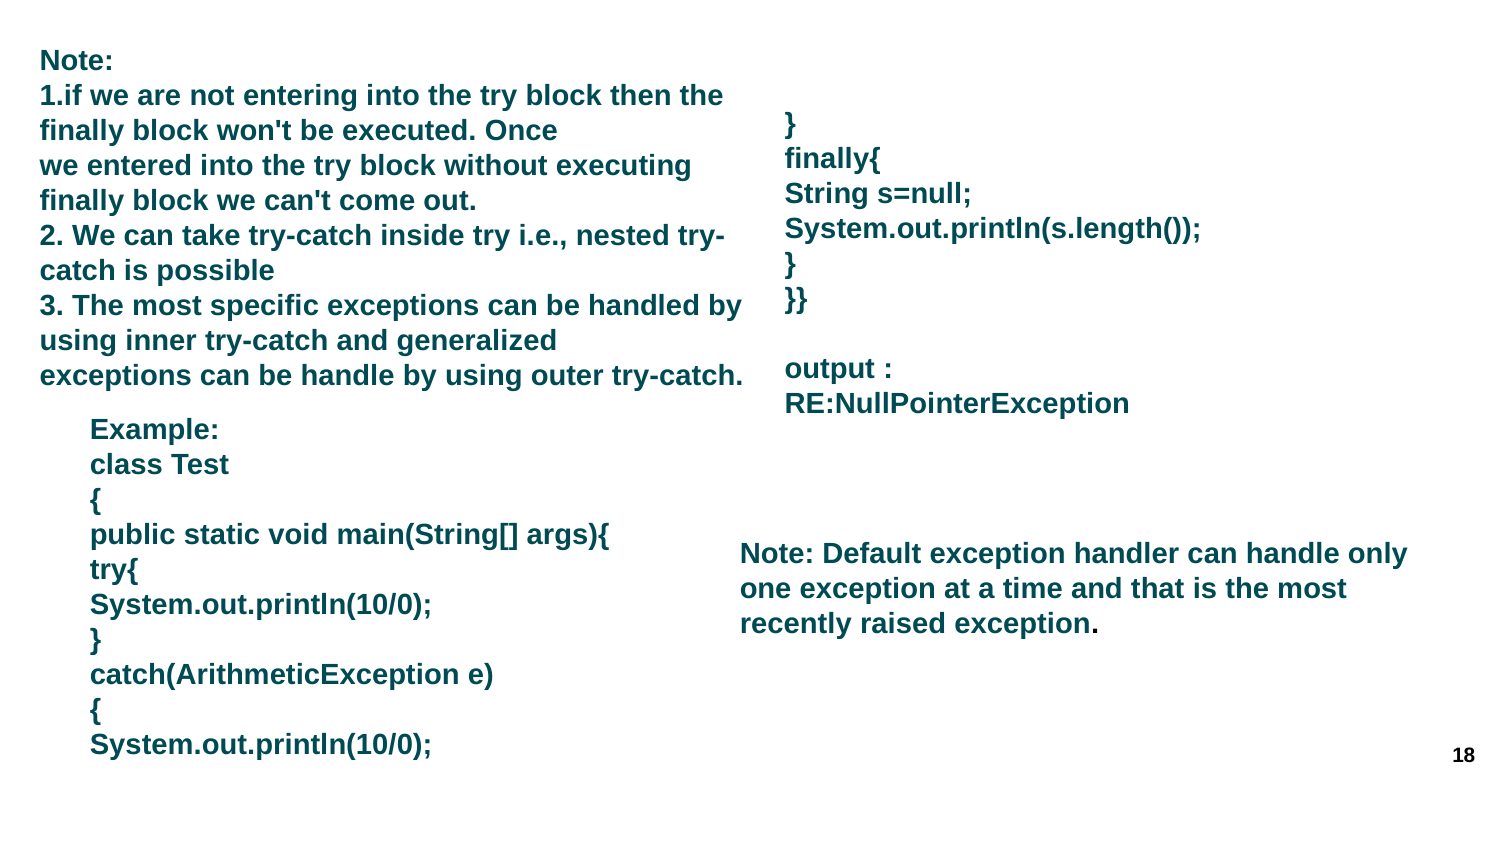

Note:
1.if we are not entering into the try block then the finally block won't be executed. Once
we entered into the try block without executing finally block we can't come out.
2. We can take try-catch inside try i.e., nested try-catch is possible
3. The most specific exceptions can be handled by using inner try-catch and generalized
exceptions can be handle by using outer try-catch.
}
finally{
String s=null;
System.out.println(s.length());
}
}}

output :
RE:NullPointerException
Example:
class Test
{
public static void main(String[] args){
try{
System.out.println(10/0);
}
catch(ArithmeticException e)
{
System.out.println(10/0);
Note: Default exception handler can handle only one exception at a time and that is the most recently raised exception.
18